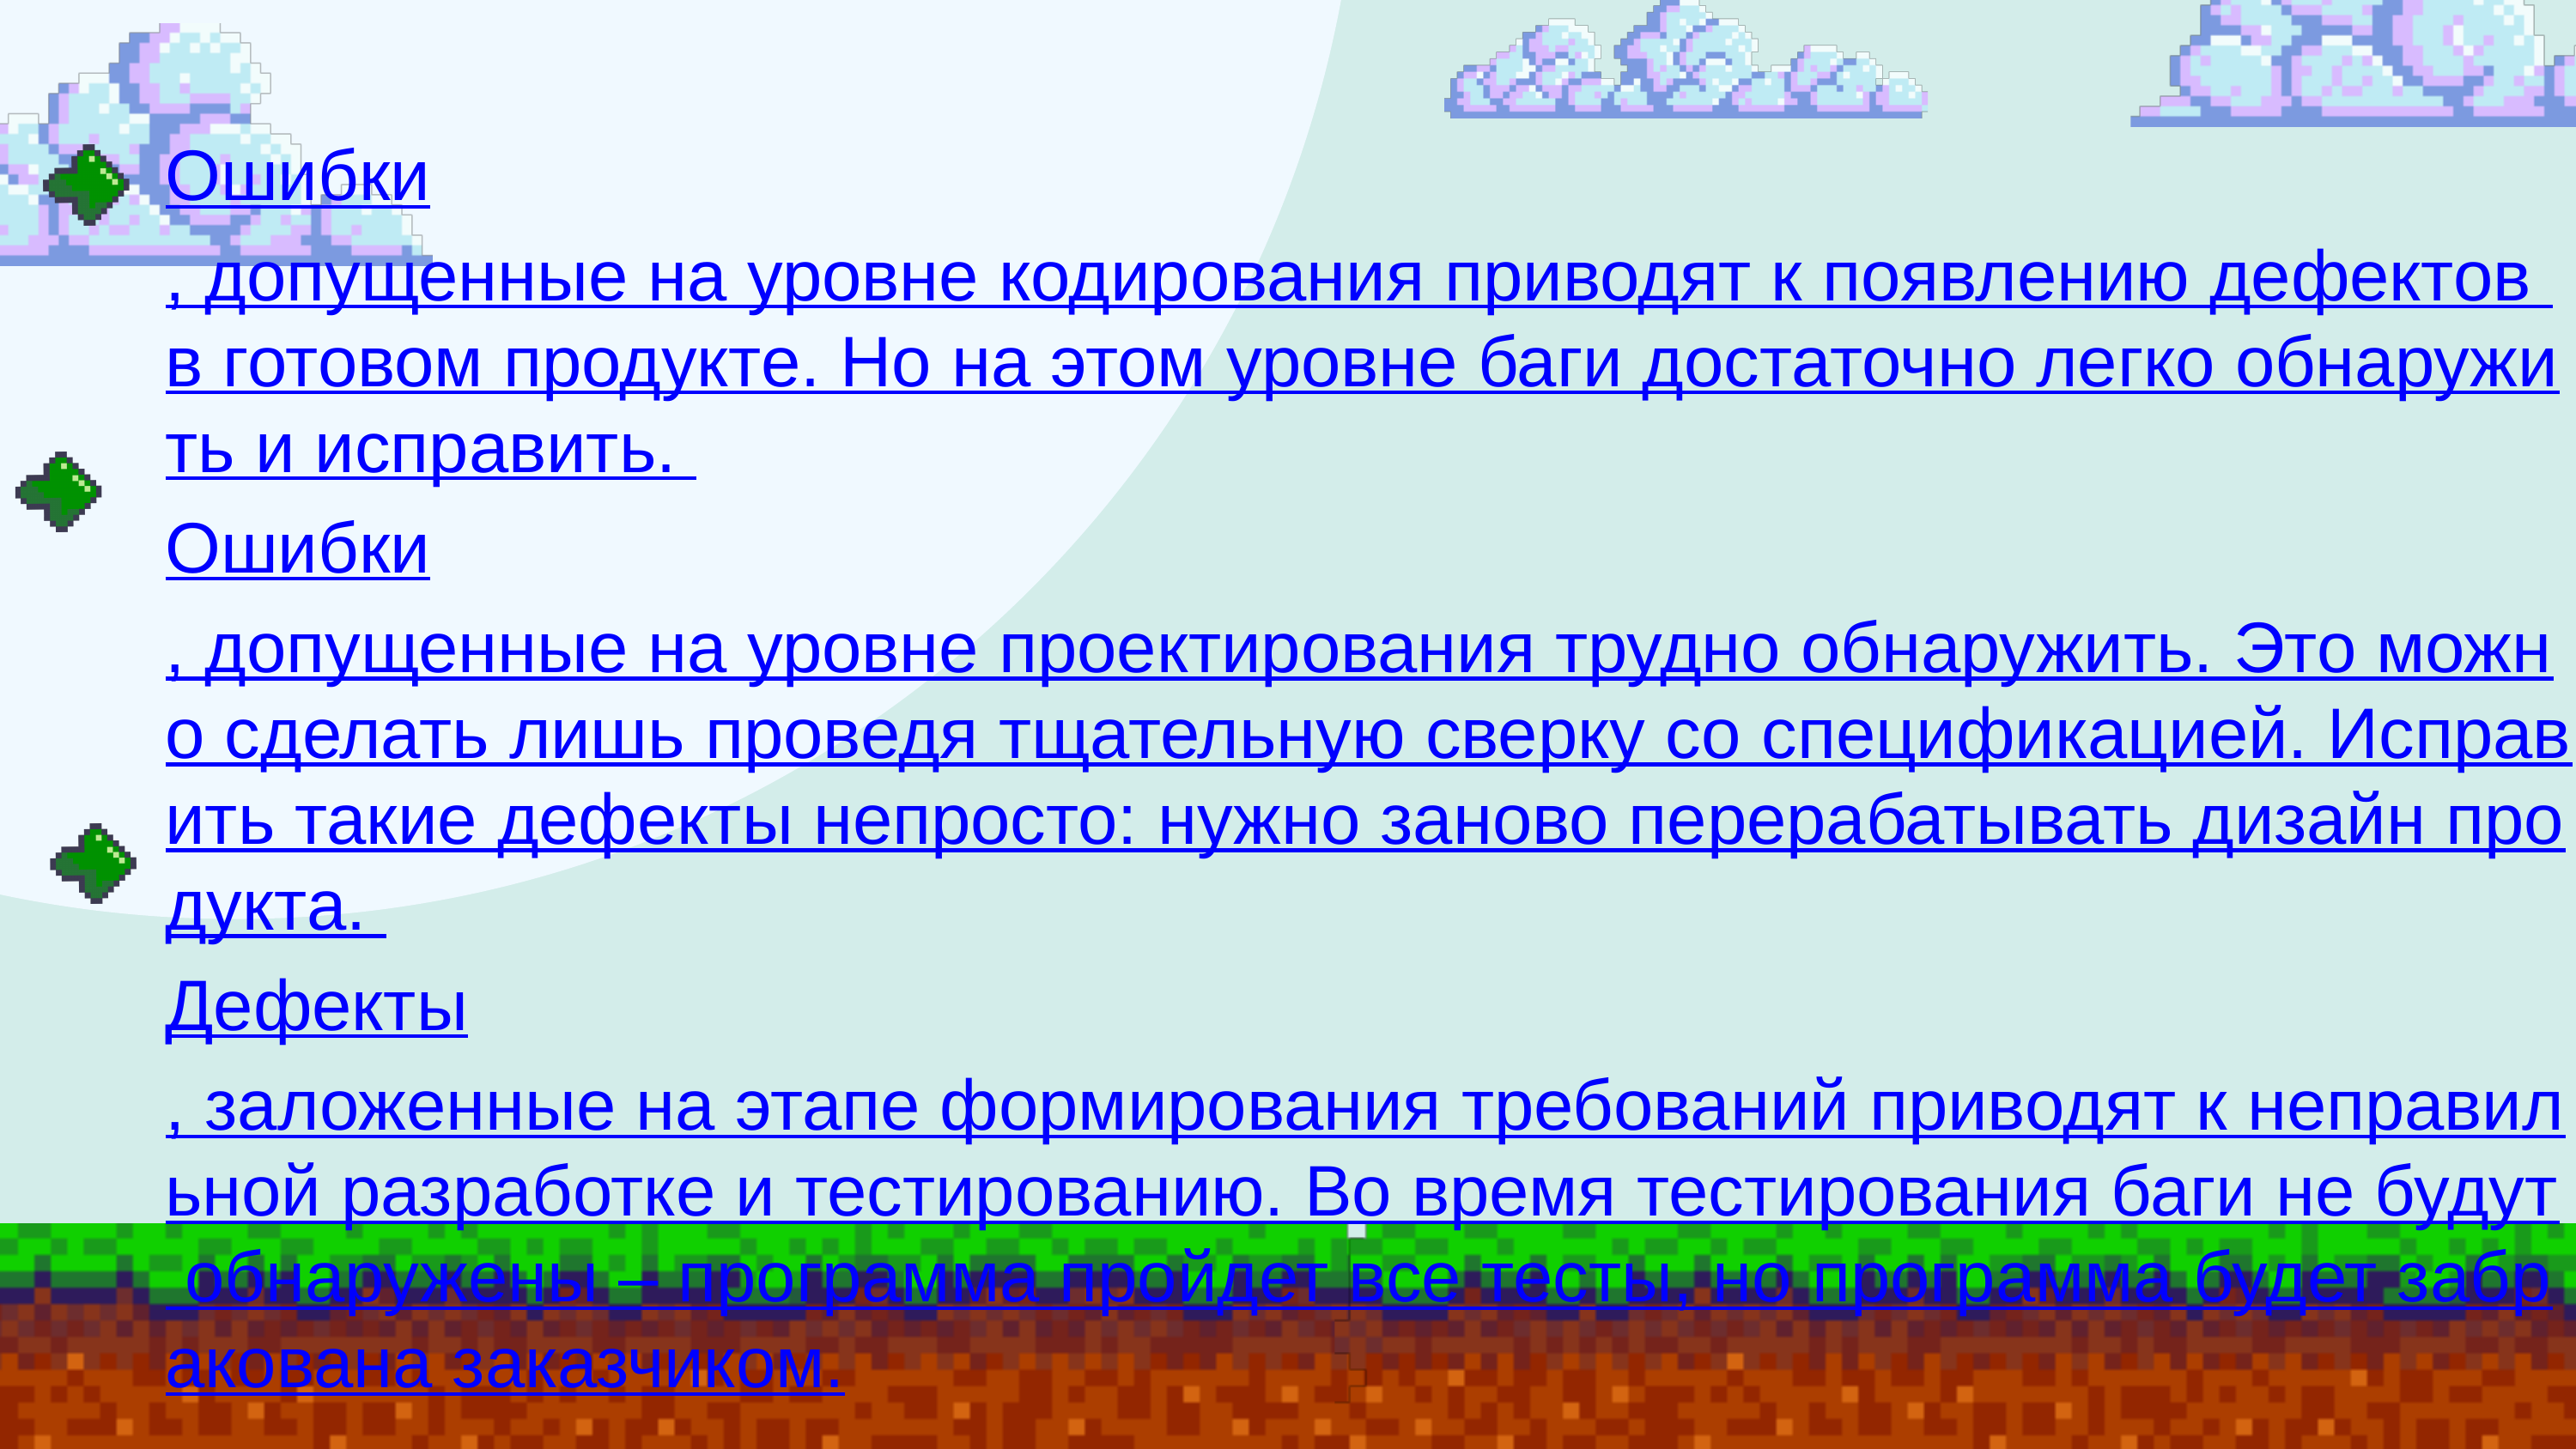

Ошибки, допущенные на уровне кодирования приводят к появлению дефектов в готовом продукте. Но на этом уровне баги достаточно легко обнаружить и исправить.
Ошибки, допущенные на уровне проектирования трудно обнаружить. Это можно сделать лишь проведя тщательную сверку со спецификацией. Исправить такие дефекты непросто: нужно заново перерабатывать дизайн продукта.
Дефекты, заложенные на этапе формирования требований приводят к неправильной разработке и тестированию. Во время тестирования баги не будут обнаружены – программа пройдет все тесты, но программа будет забракована заказчиком.